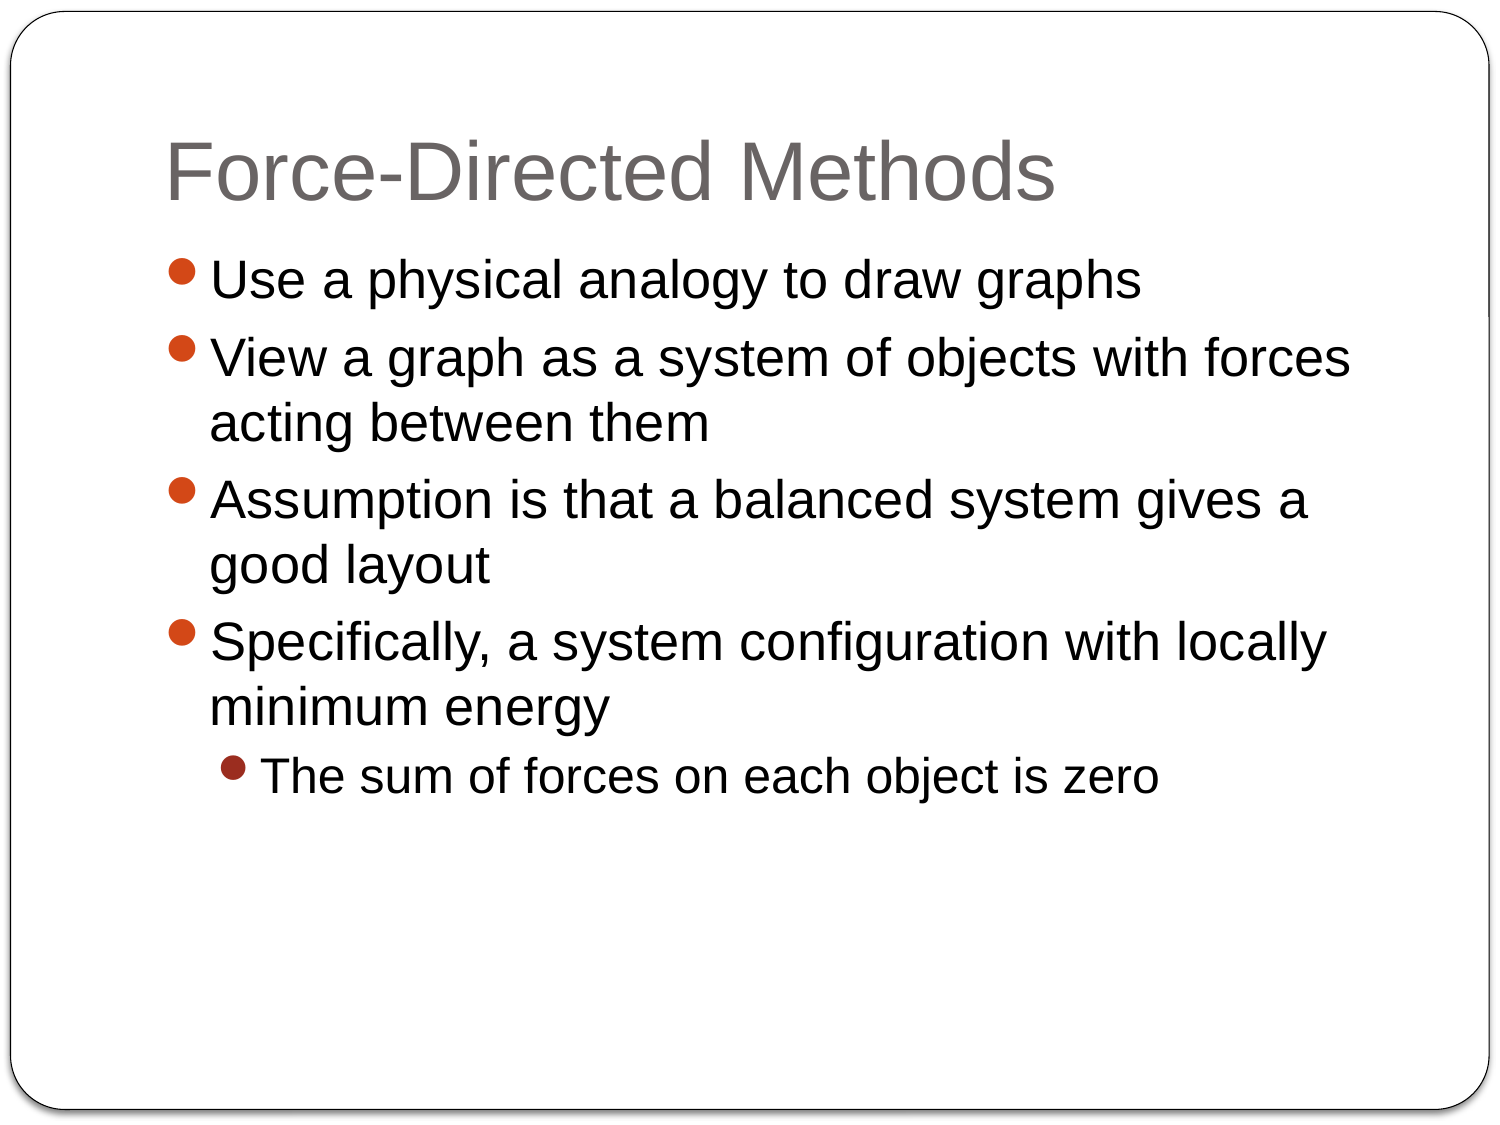

# Force-Directed Methods
Use a physical analogy to draw graphs
View a graph as a system of objects with forces acting between them
Assumption is that a balanced system gives a good layout
Specifically, a system configuration with locally minimum energy
The sum of forces on each object is zero